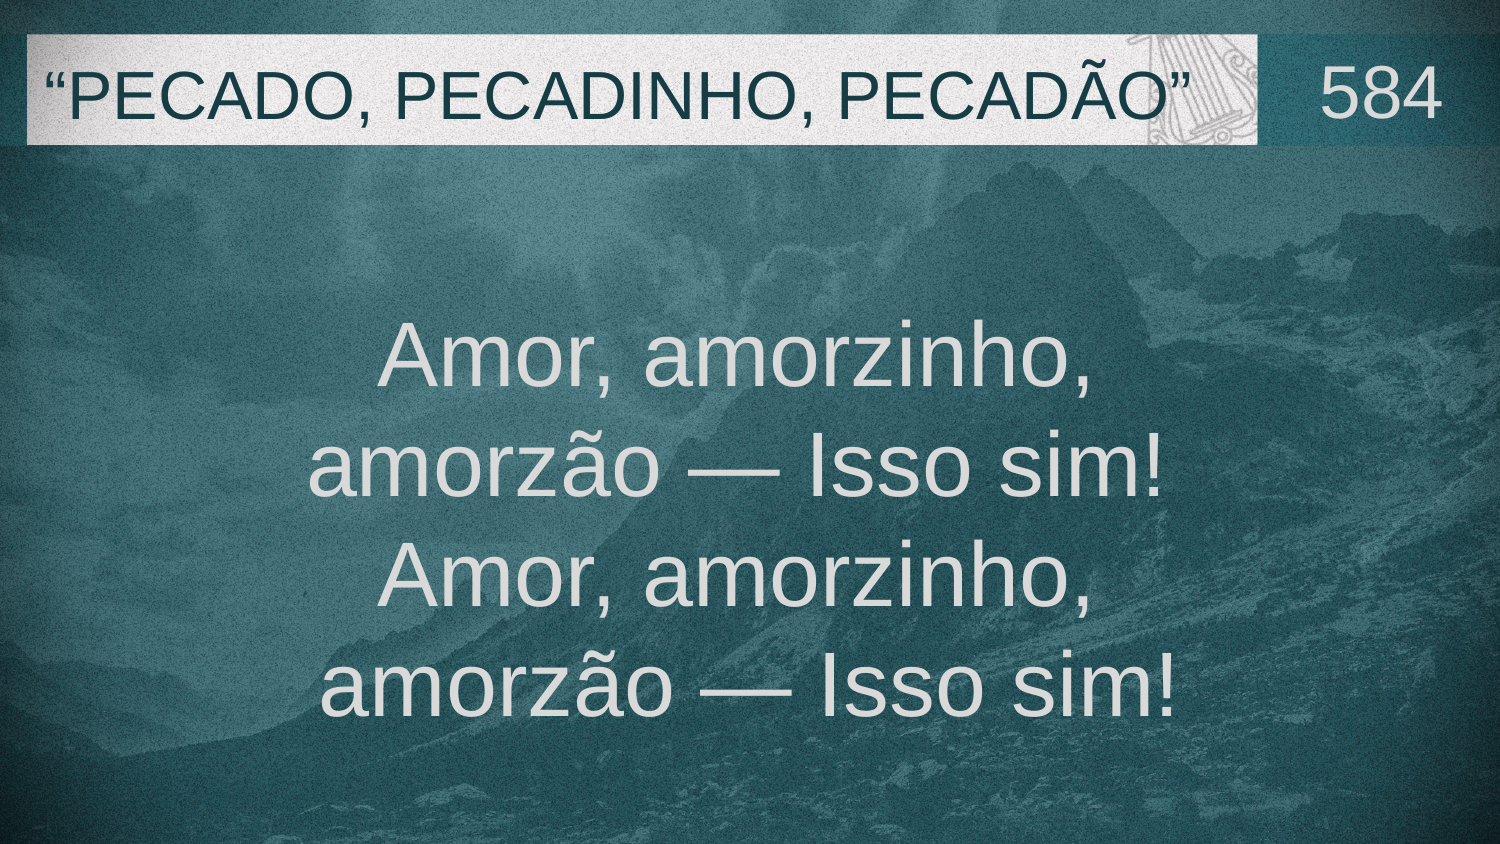

# “PECADO, PECADINHO, PECADÃO”
584
Amor, amorzinho,
amorzão — Isso sim!
Amor, amorzinho,
amorzão — Isso sim!